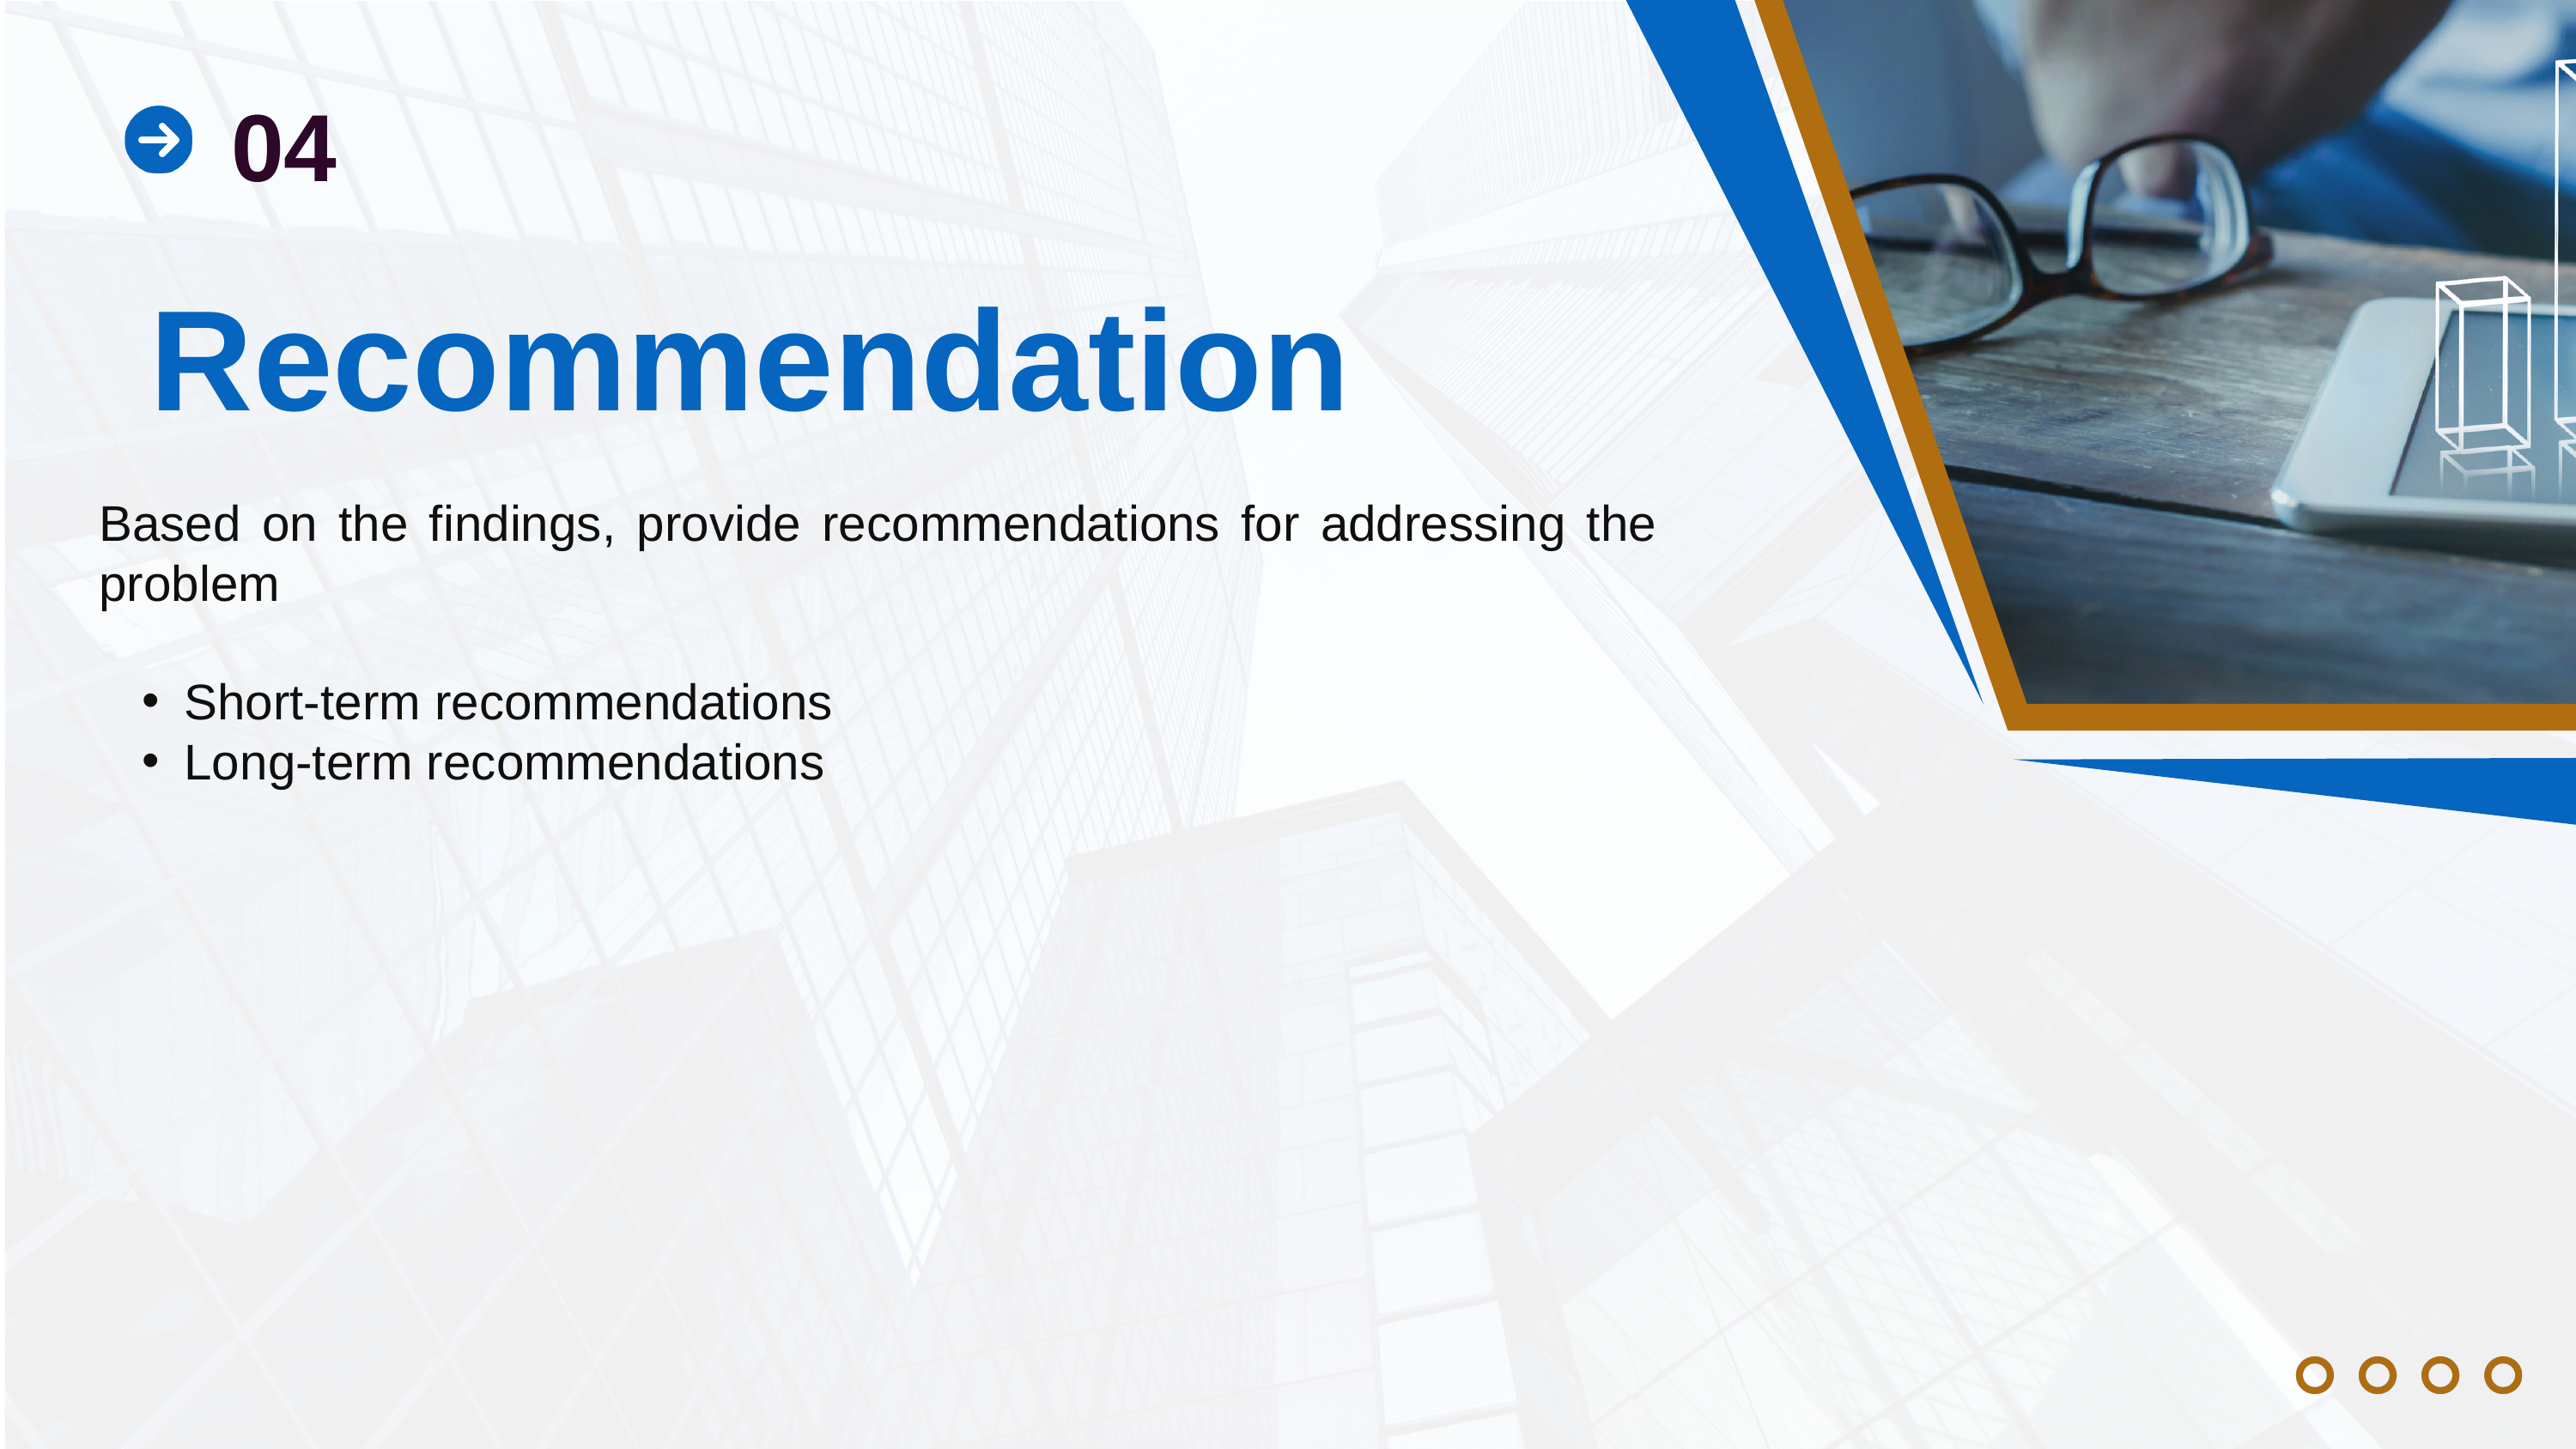

04

Recommendation
Based on the findings, provide recommendations for addressing the problem

Short-term recommendations
Long-term recommendations